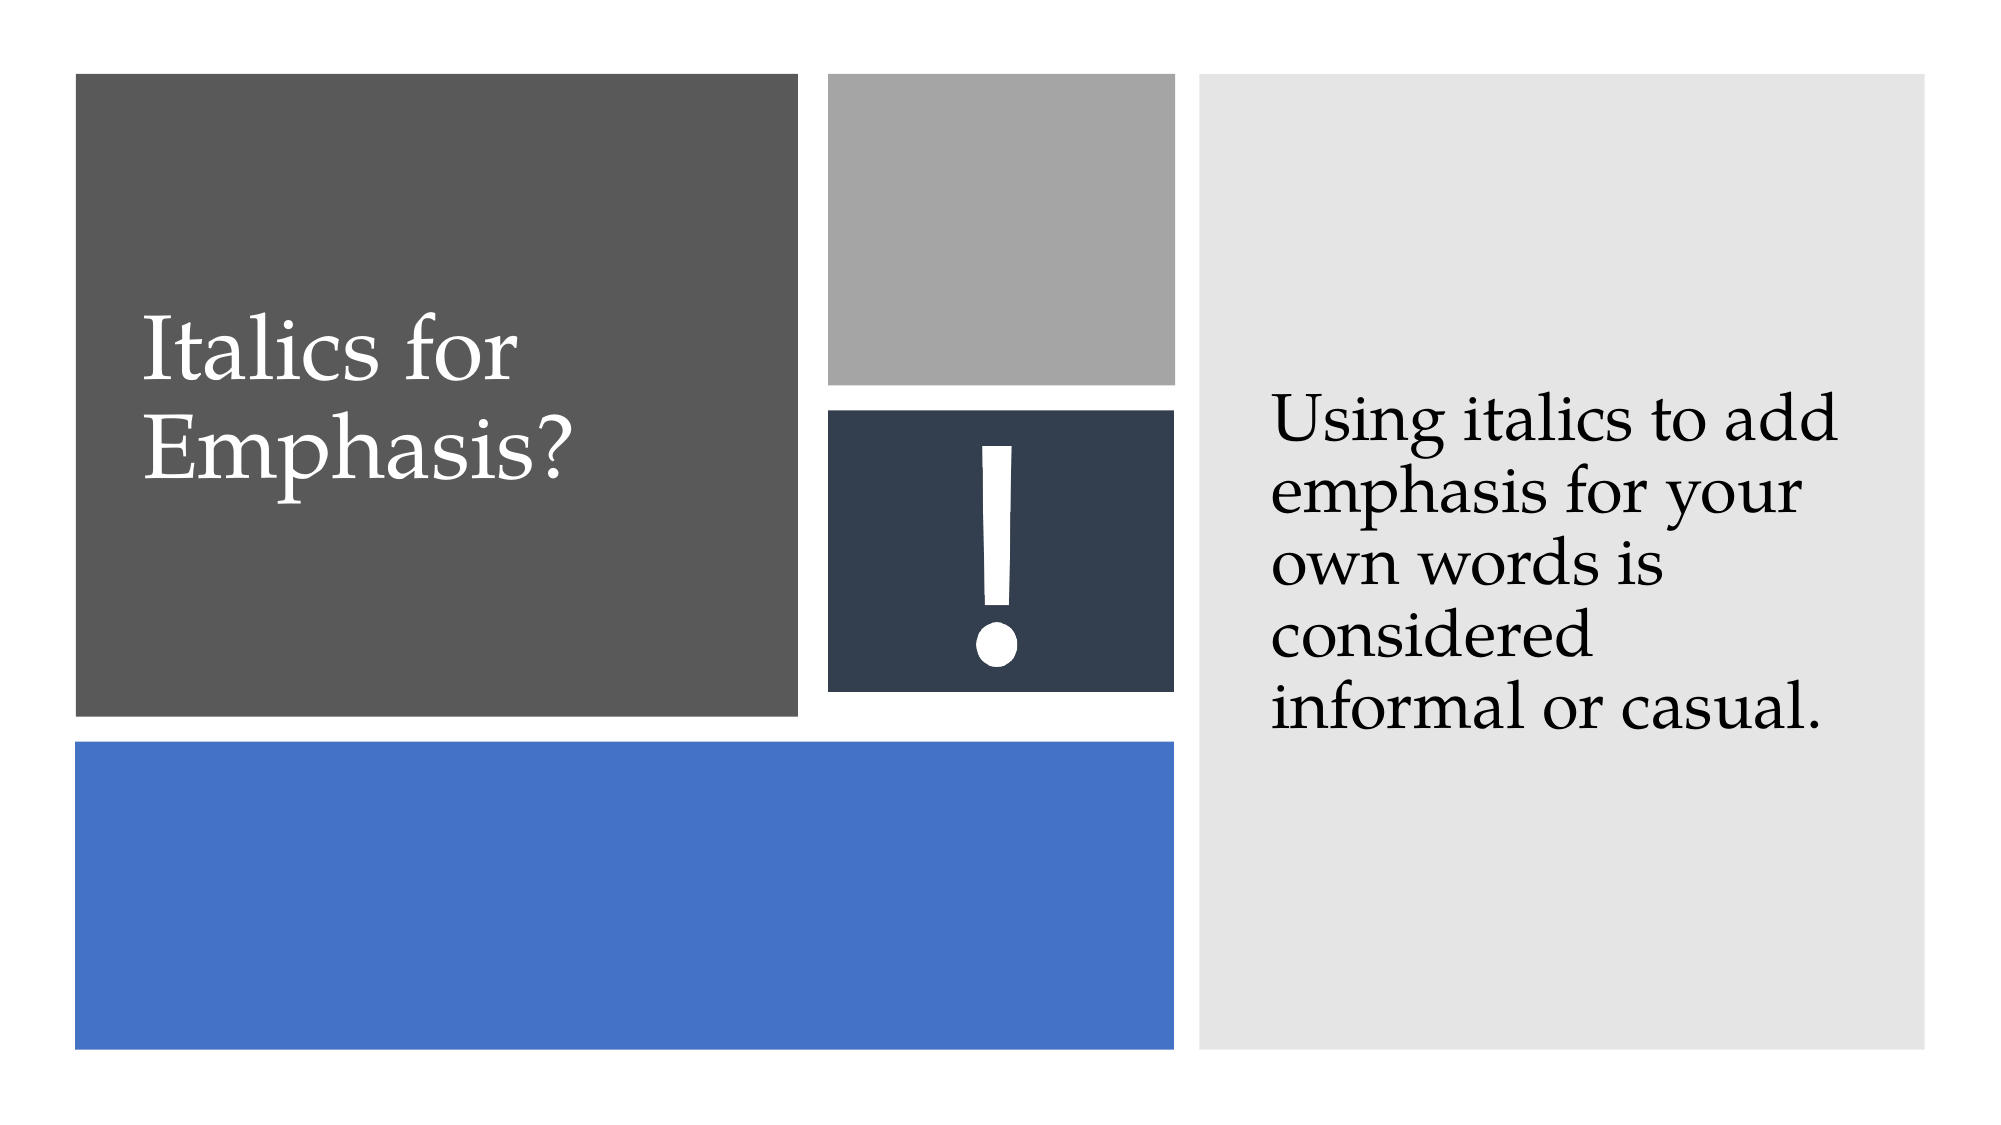

# Italics for Emphasis?
Using italics to add emphasis for your own words is considered informal or casual.